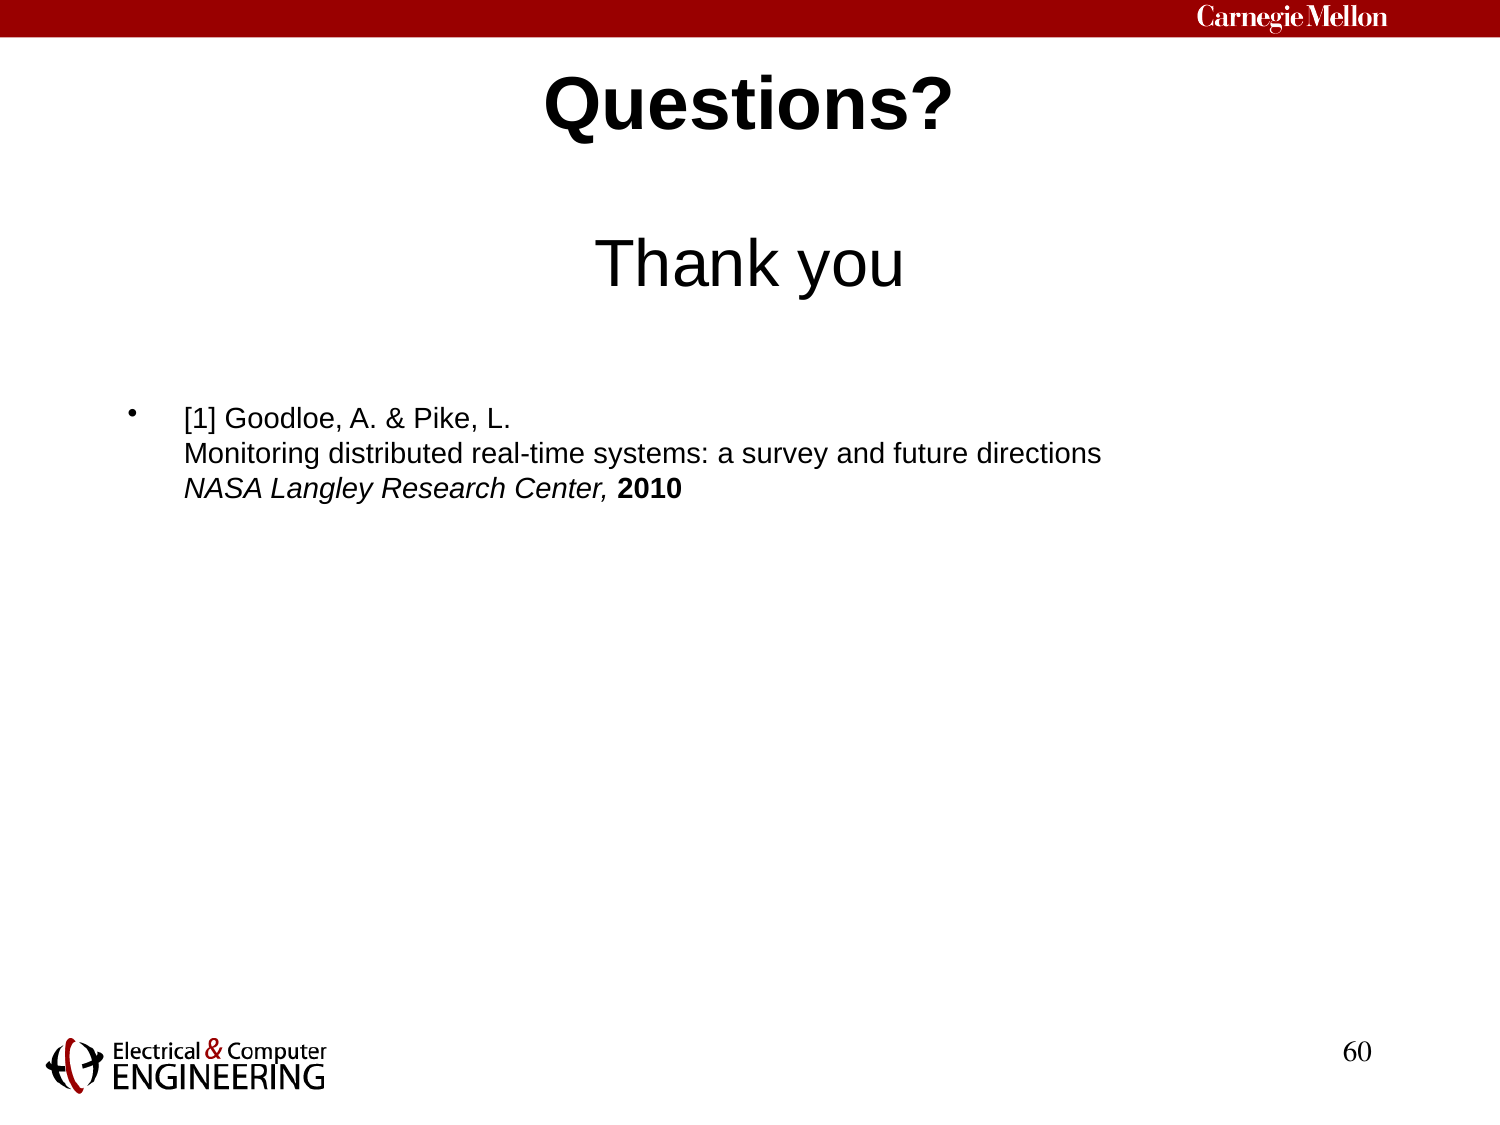

# Questions?
Thank you

[1] Goodloe, A. & Pike, L.
Monitoring distributed real-time systems: a survey and future directions
NASA Langley Research Center, 2010
60